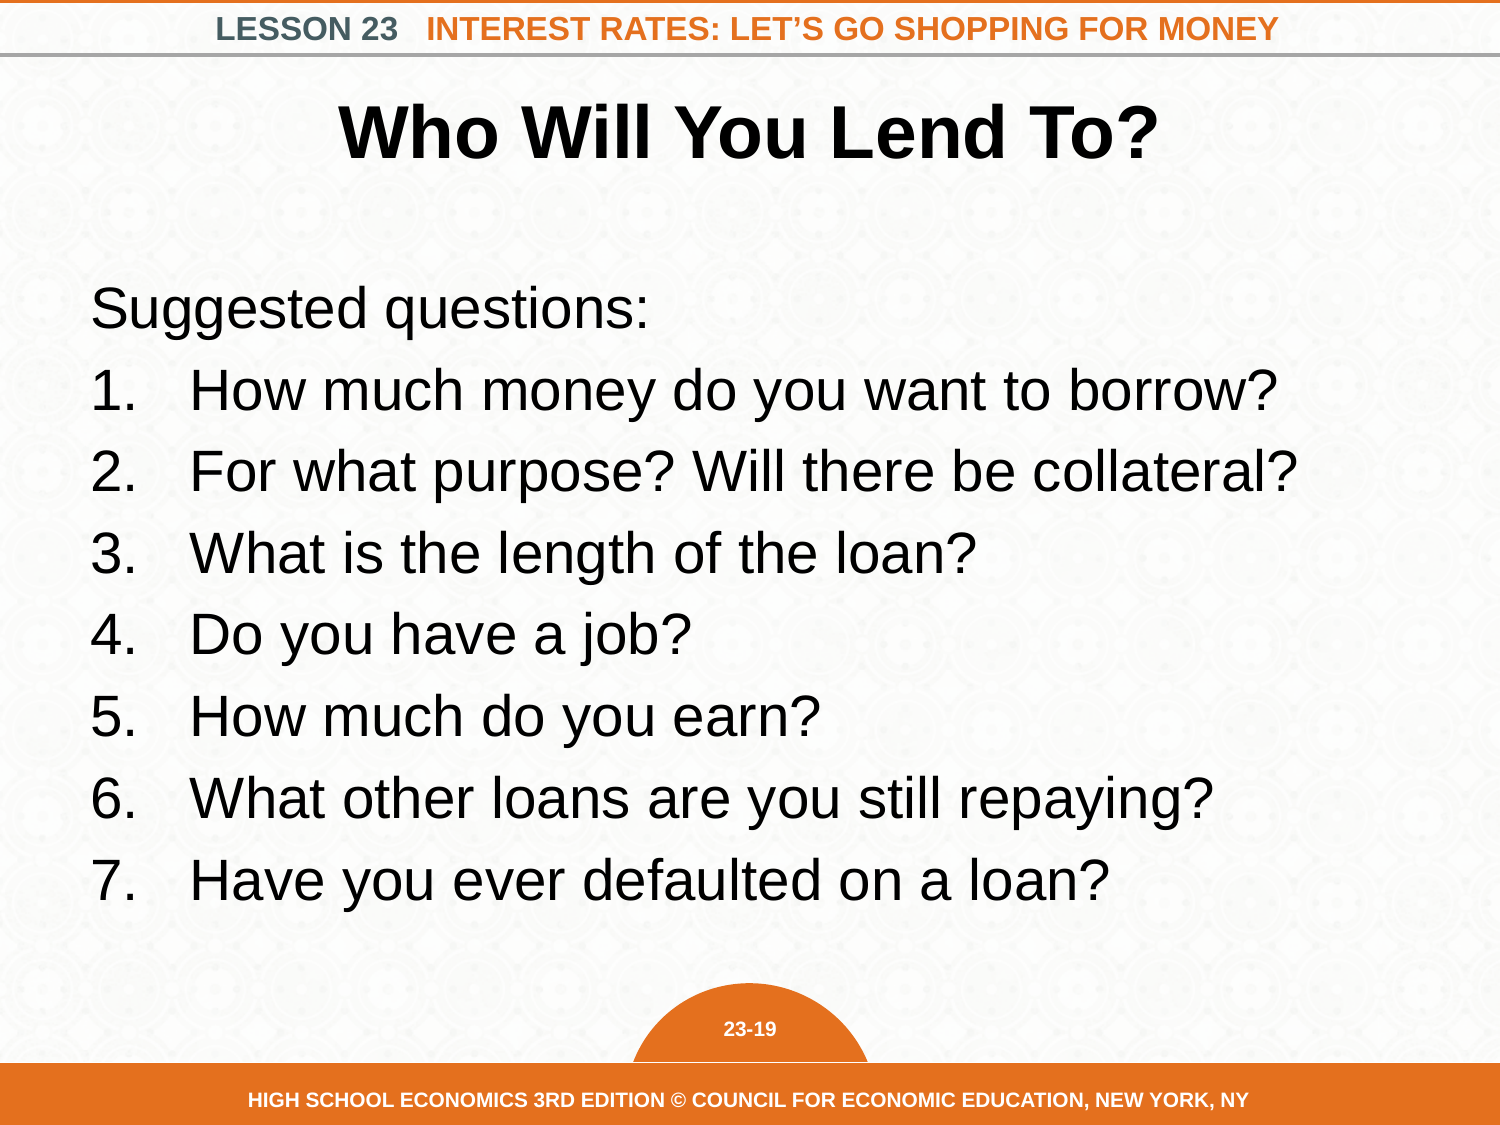

# Who Will You Lend To?
Suggested questions:
How much money do you want to borrow?
For what purpose? Will there be collateral?
What is the length of the loan?
Do you have a job?
How much do you earn?
What other loans are you still repaying?
Have you ever defaulted on a loan?